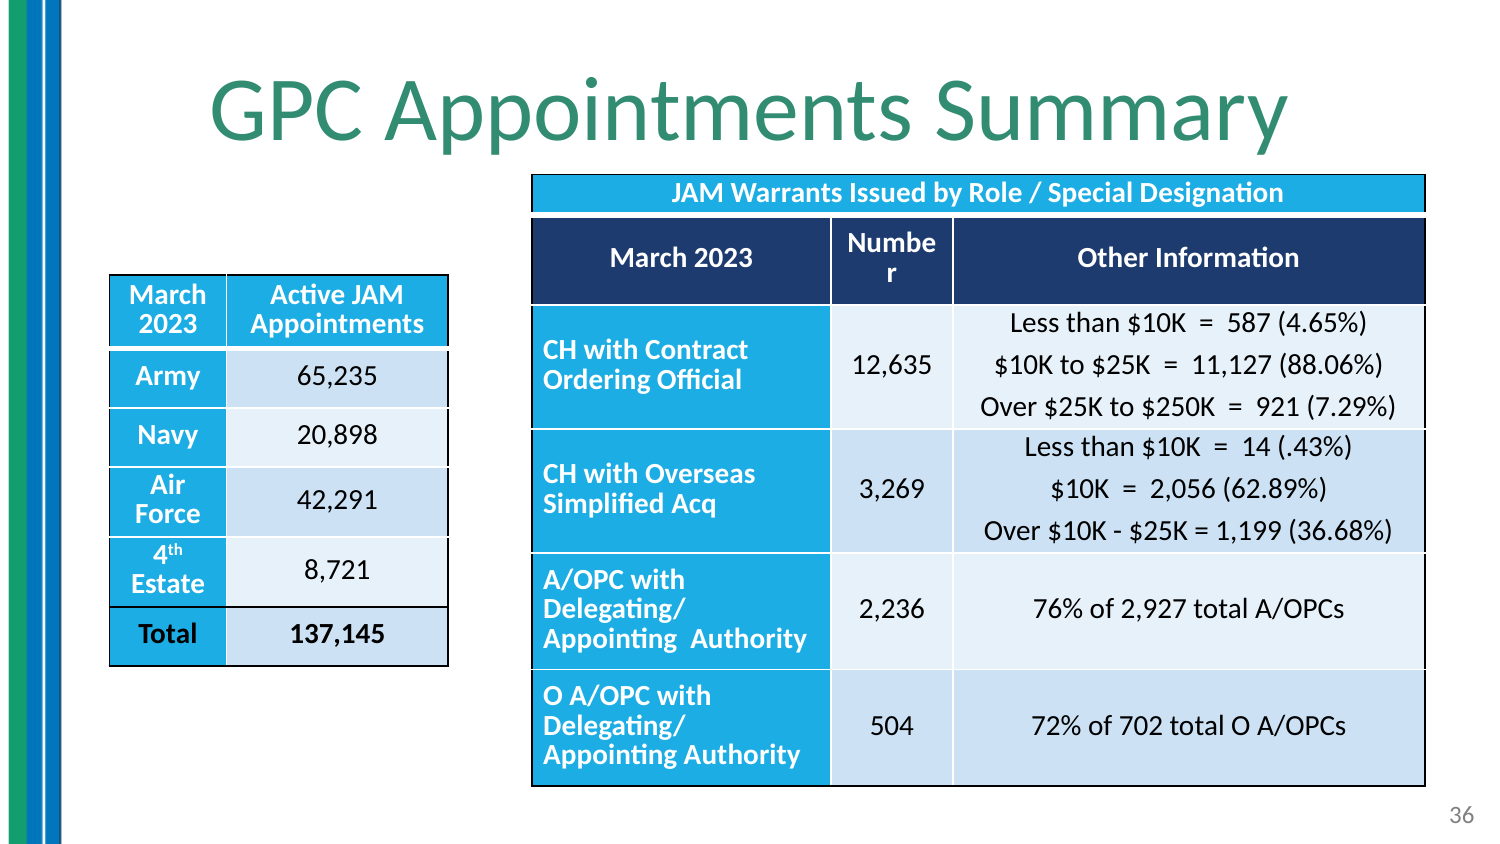

# GPC Appointments Summary
| JAM Warrants Issued by Role / Special Designation |  |  |
| --- | --- | --- |
| March 2023 | Number | Other Information |
| CH with Contract Ordering Official | 12,635 | Less than $10K = 587 (4.65%) $10K to $25K = 11,127 (88.06%) Over $25K to $250K = 921 (7.29%) |
| CH with Overseas Simplified Acq | 3,269 | Less than $10K = 14 (.43%) $10K = 2,056 (62.89%) Over $10K - $25K = 1,199 (36.68%) |
| A/OPC with Delegating/ Appointing Authority | 2,236 | 76% of 2,927 total A/OPCs |
| O A/OPC with Delegating/ Appointing Authority | 504 | 72% of 702 total O A/OPCs |
| March 2023 | Active JAM Appointments |
| --- | --- |
| Army | 65,235 |
| Navy | 20,898 |
| Air Force | 42,291 |
| 4th Estate | 8,721 |
| Total | 137,145 |
36